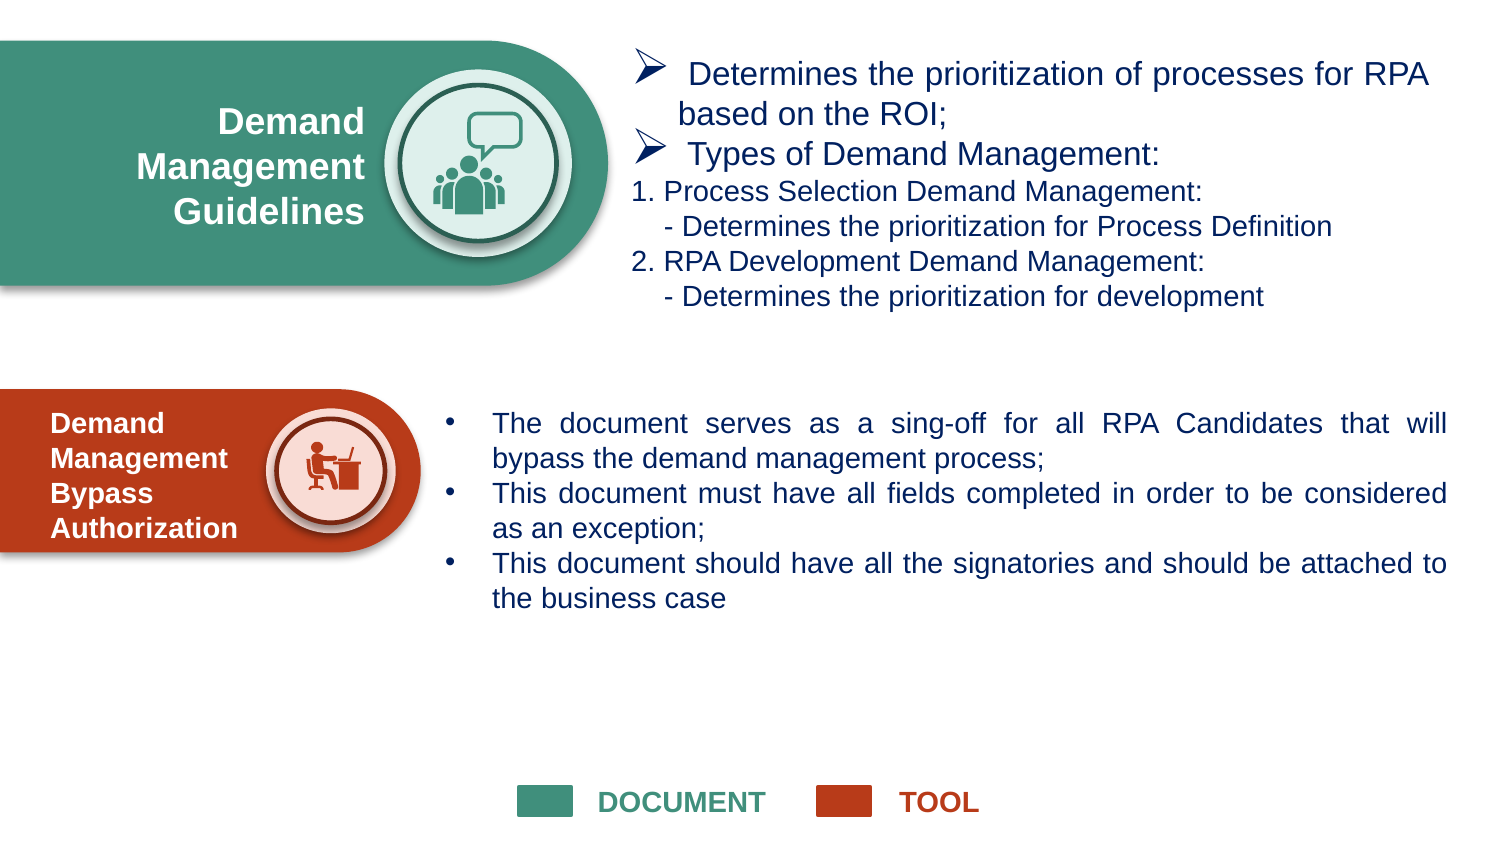

Determines the prioritization of processes for RPA based on the ROI;
 Types of Demand Management:
1. Process Selection Demand Management:
    - Determines the prioritization for Process Definition
2. RPA Development Demand Management:
    - Determines the prioritization for development

Demand Management Guidelines

Demand Management Bypass Authorization
The document serves as a sing-off for all RPA Candidates that will bypass the demand management process;
This document must have all fields completed in order to be considered as an exception;
This document should have all the signatories and should be attached to the business case

DOCUMENT

TOOL